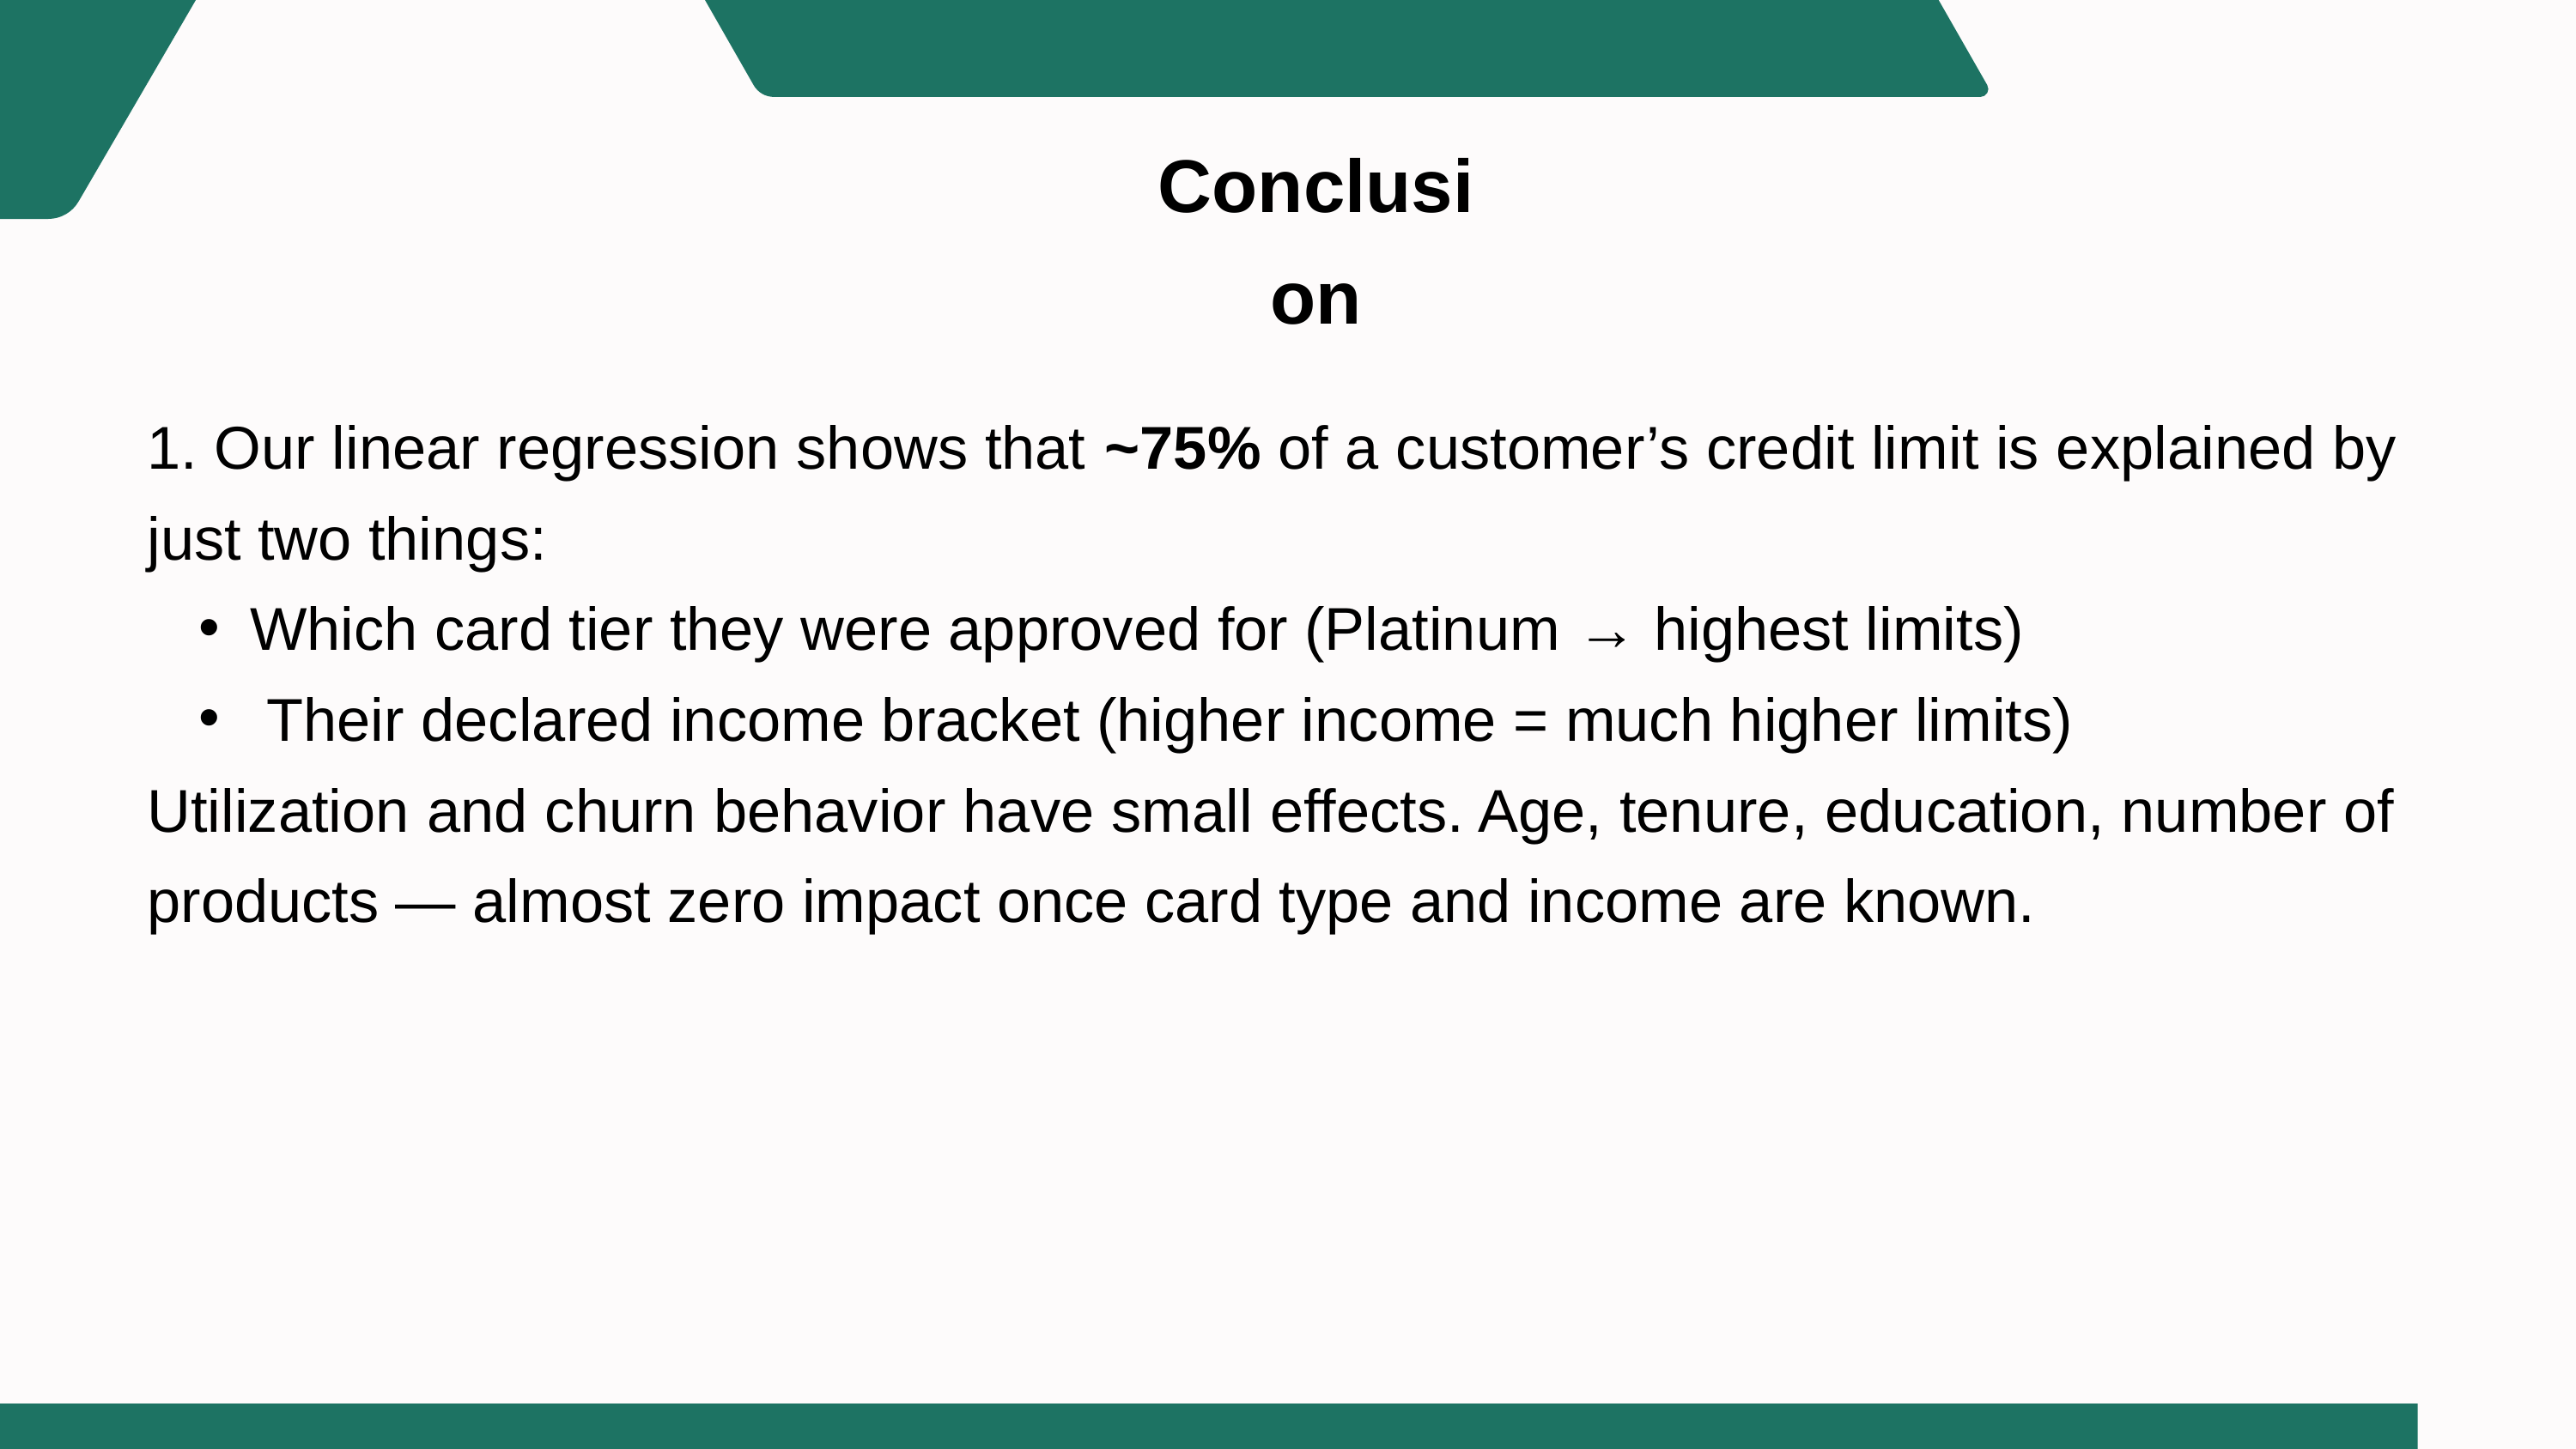

InAb
Conclusion
1. Our linear regression shows that ~75% of a customer’s credit limit is explained by just two things:
Which card tier they were approved for (Platinum → highest limits)
 Their declared income bracket (higher income = much higher limits)
Utilization and churn behavior have small effects. Age, tenure, education, number of products — almost zero impact once card type and income are known.